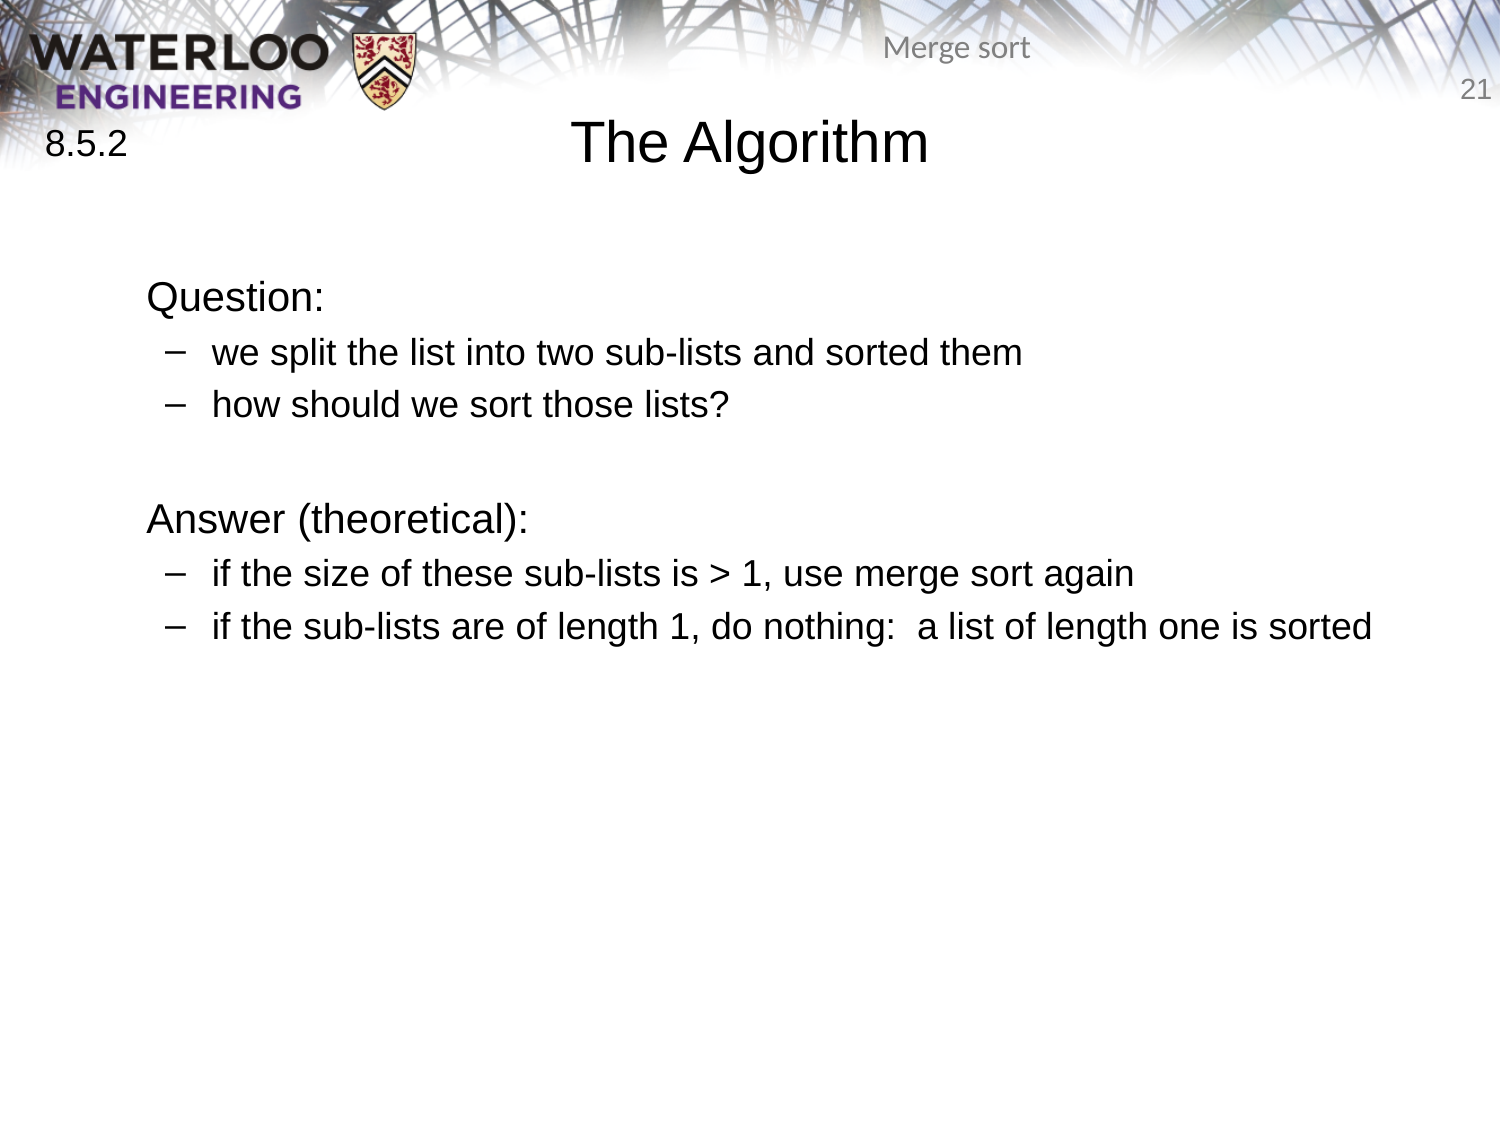

# The Algorithm
8.5.2
	Question:
we split the list into two sub-lists and sorted them
how should we sort those lists?

	Answer (theoretical):
if the size of these sub-lists is > 1, use merge sort again
if the sub-lists are of length 1, do nothing:  a list of length one is sorted